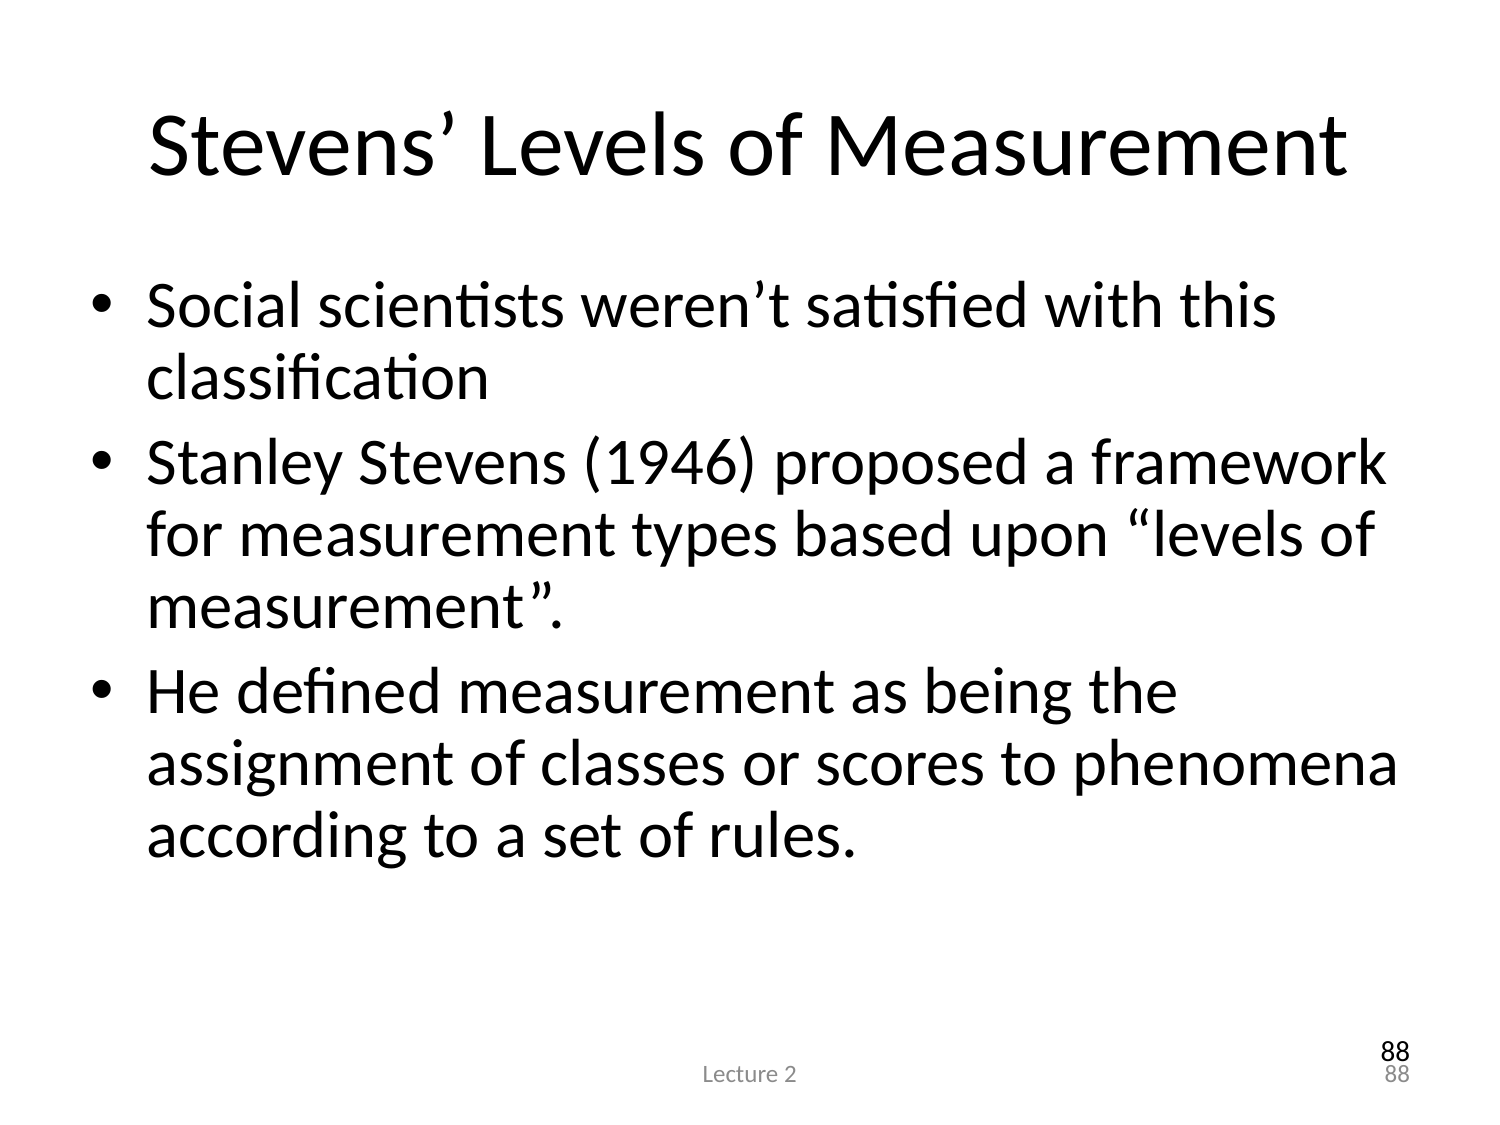

# Stevens’ Levels of Measurement
Social scientists weren’t satisfied with this classification
Stanley Stevens (1946) proposed a framework for measurement types based upon “levels of measurement”.
He defined measurement as being the assignment of classes or scores to phenomena according to a set of rules.
88
Lecture 2
88